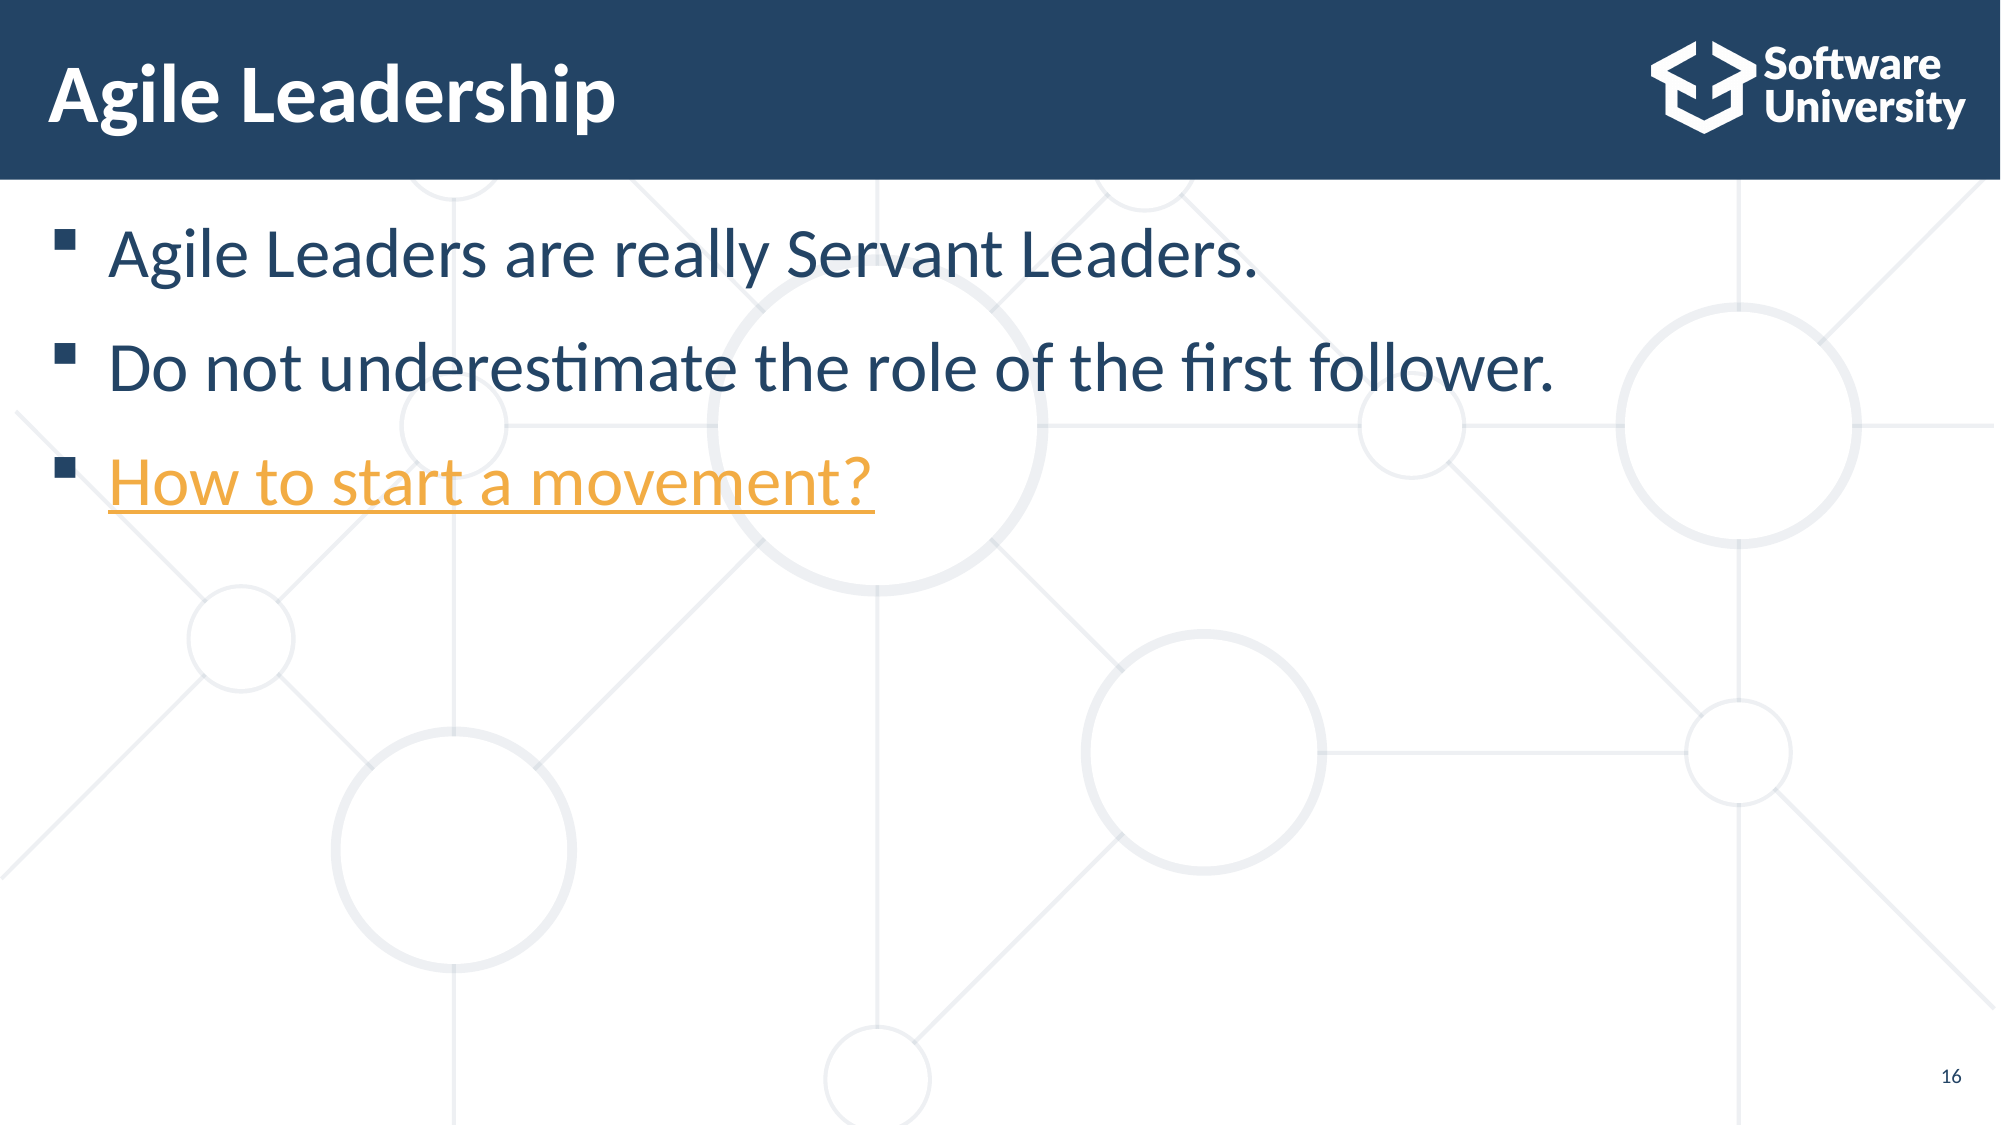

# Agile Leadership
Agile Leaders are really Servant Leaders.
Do not underestimate the role of the first follower.
How to start a movement?

16